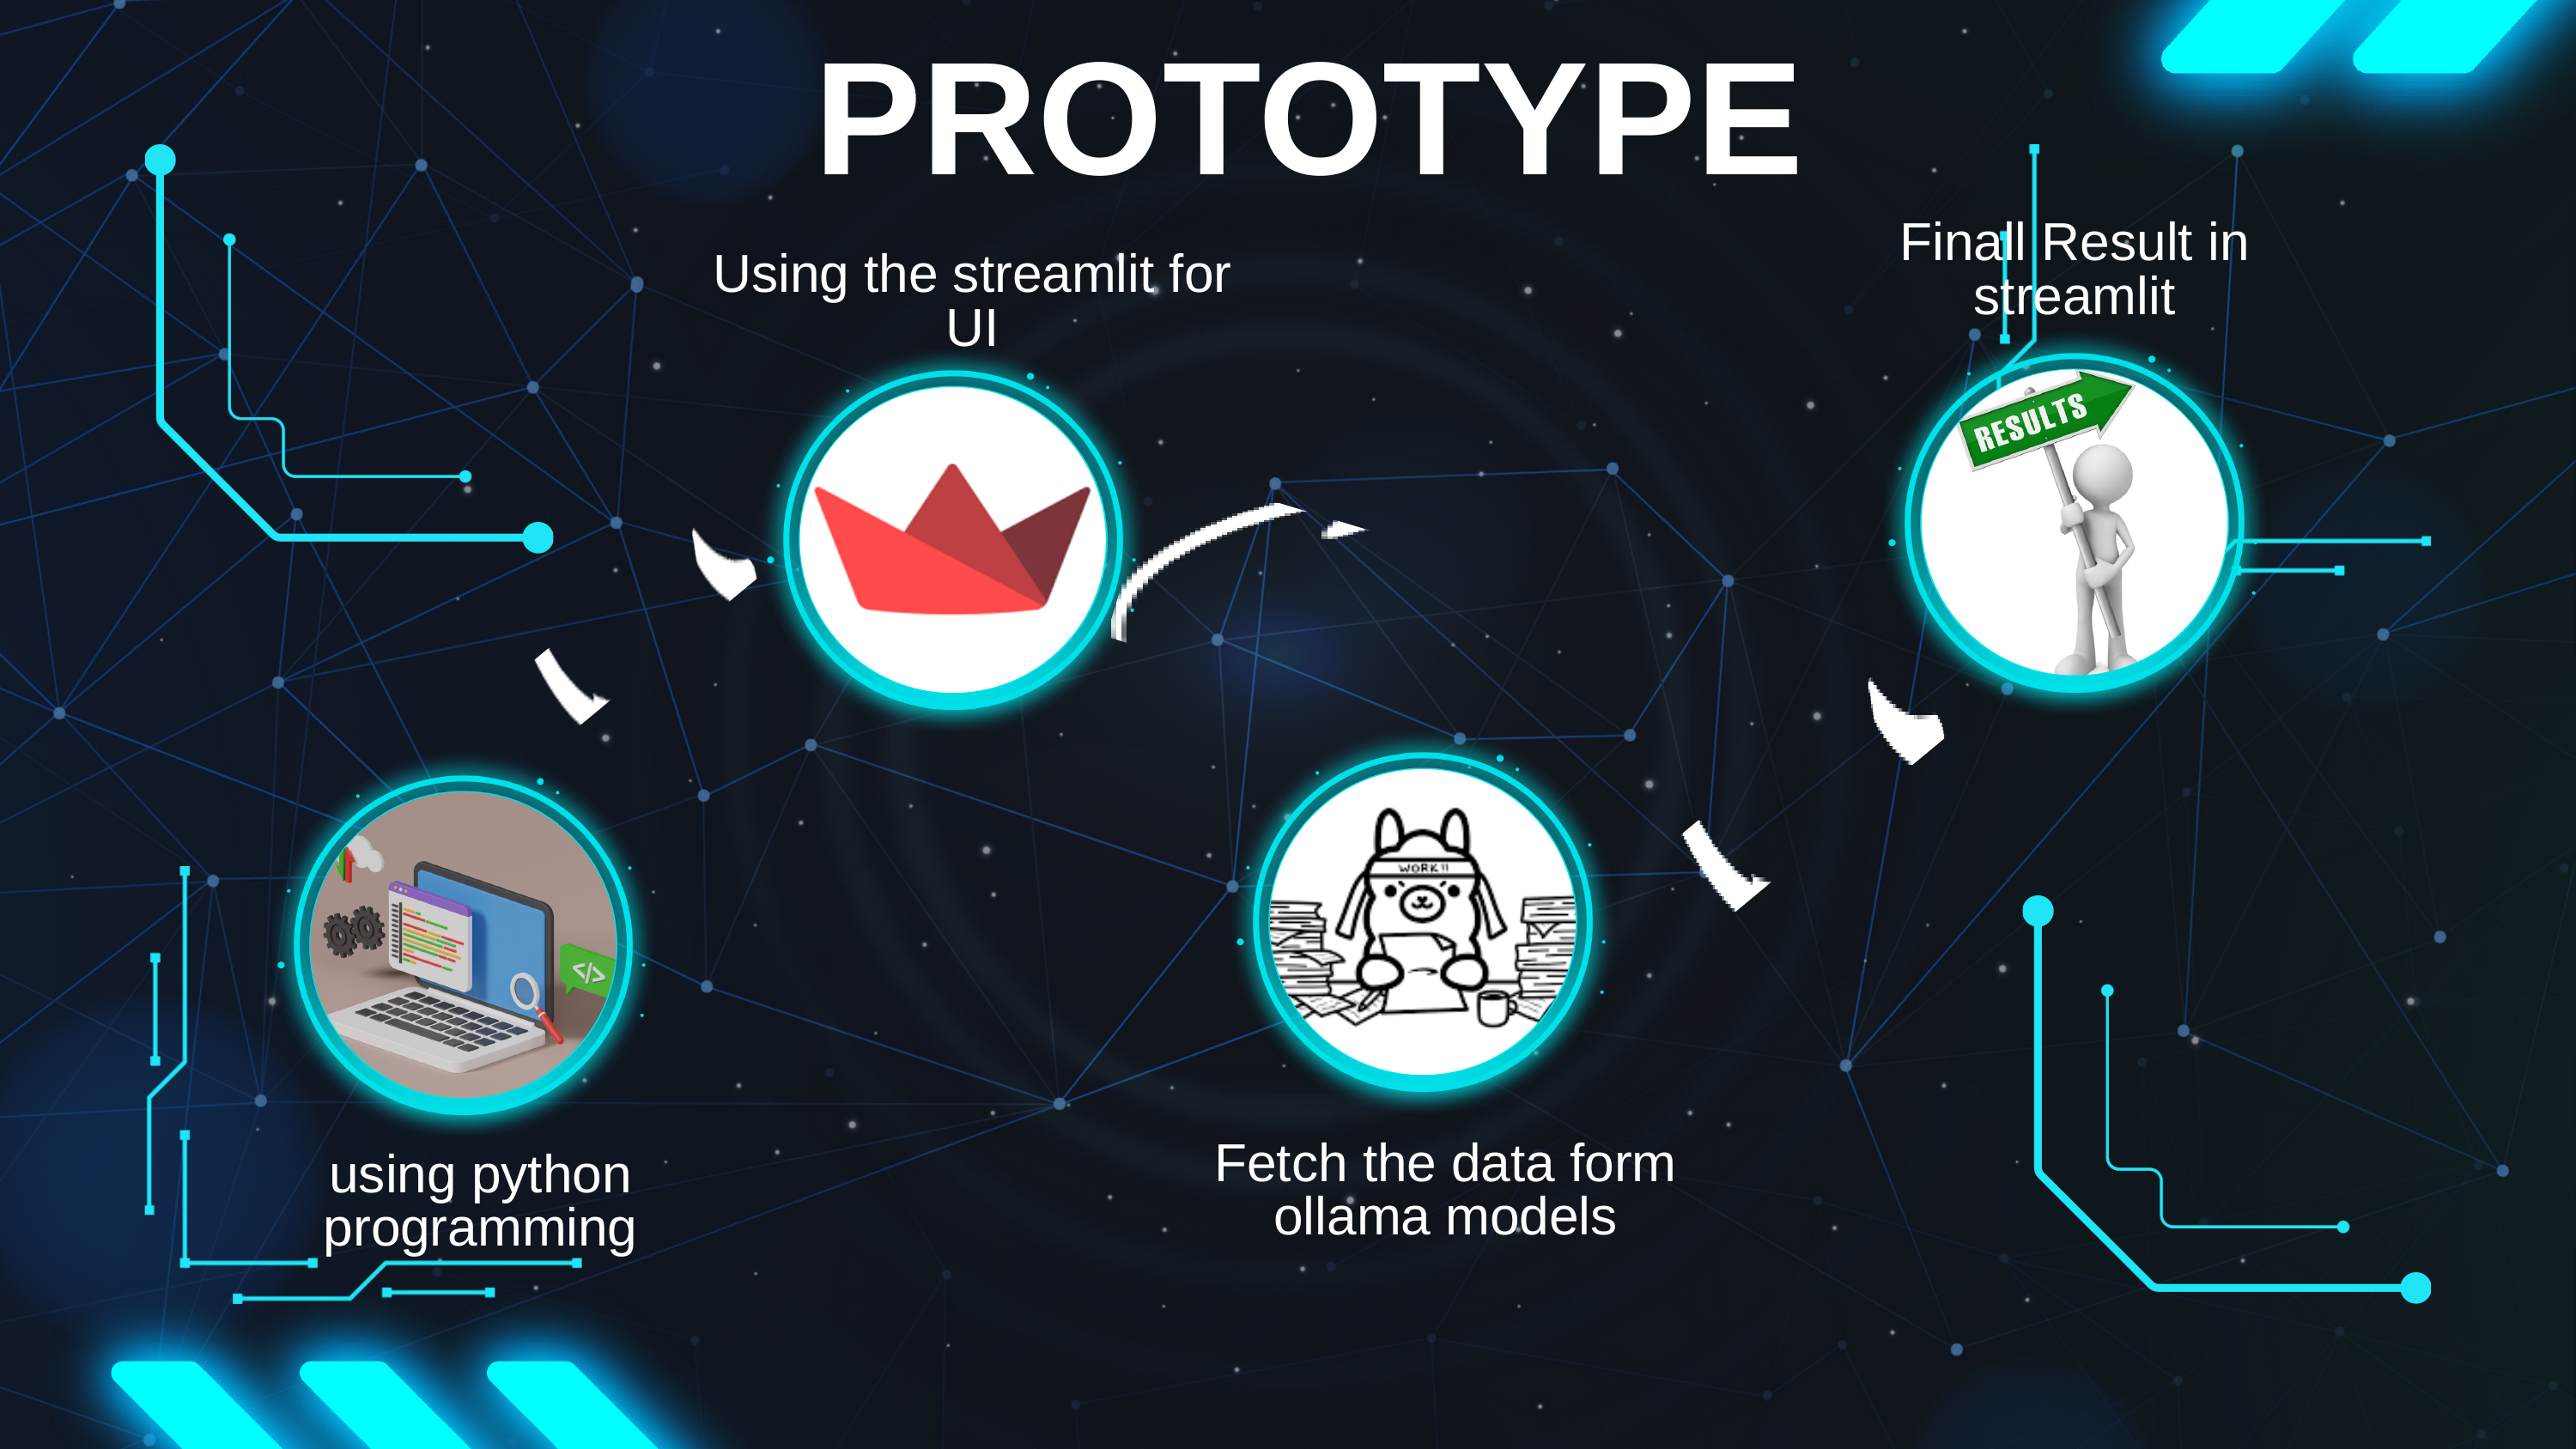

PROTOTYPE

Finall Result in streamlit
Using the streamlit for UI

Fetch the data form ollama models
using python programming